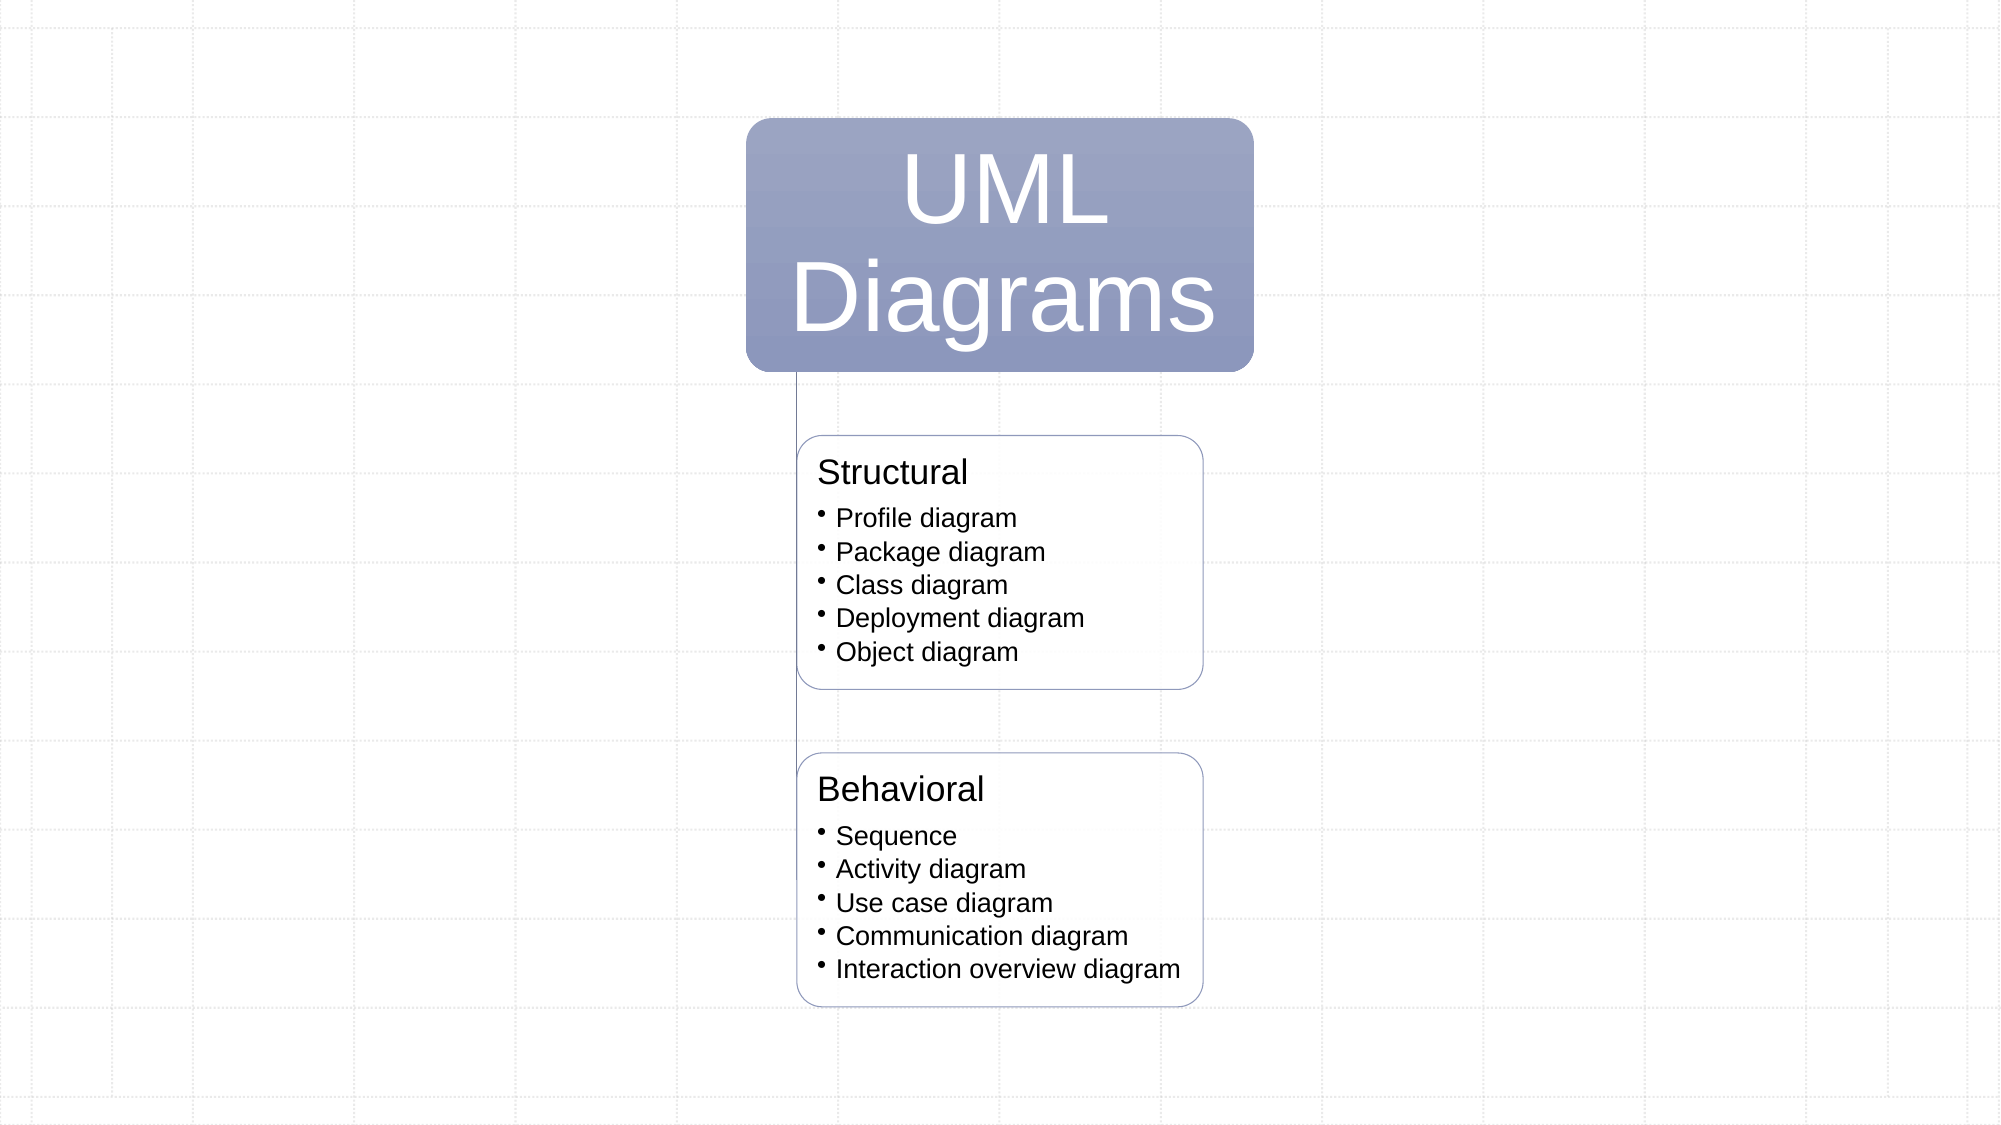

UML Diagrams
Structural
Profile diagram
Package diagram
Class diagram
Deployment diagram
Object diagram
Behavioral
Sequence
Activity diagram
Use case diagram
Communication diagram
Interaction overview diagram